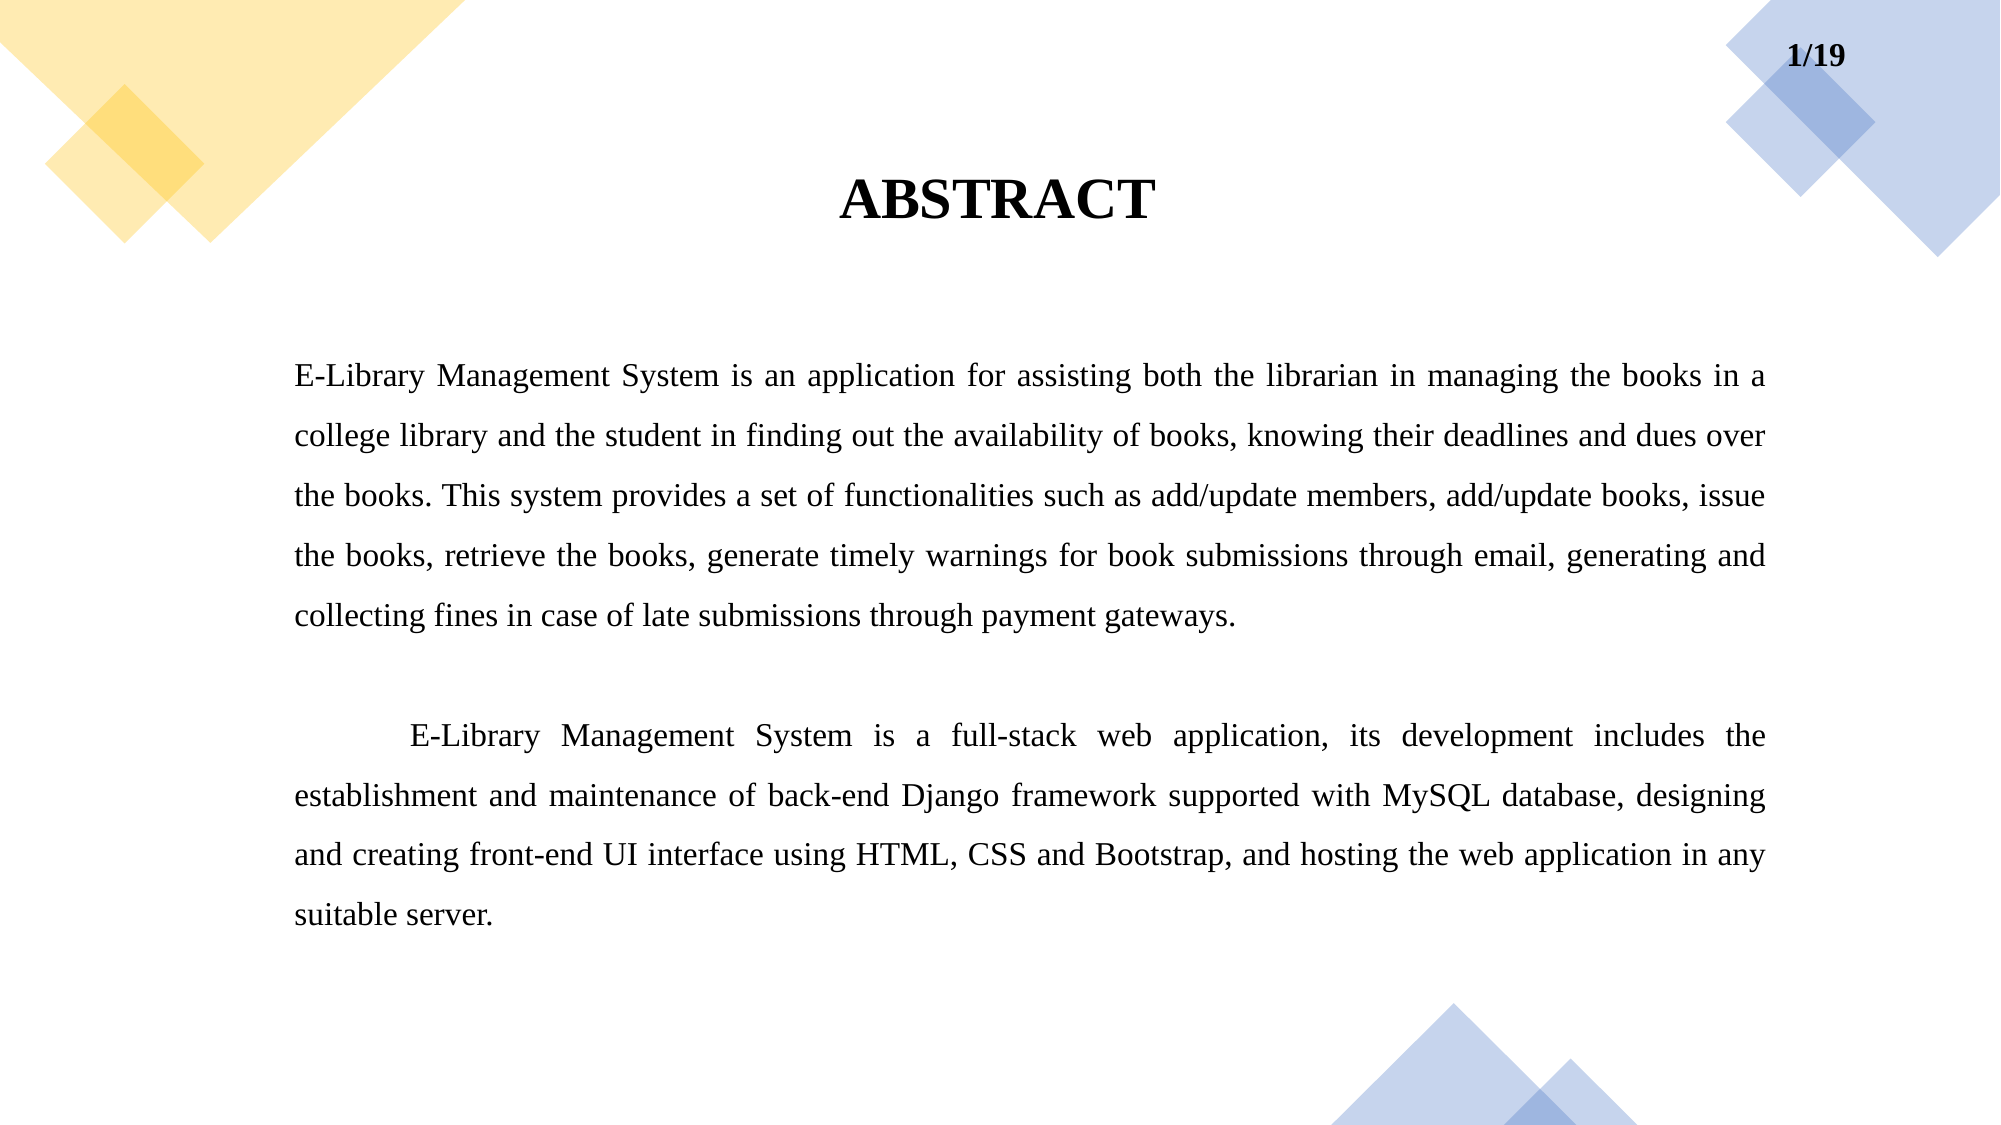

1/19

ABSTRACT
E-Library Management System is an application for assisting both the librarian in managing the books in a college library and the student in finding out the availability of books, knowing their deadlines and dues over the books. This system provides a set of functionalities such as add/update members, add/update books, issue the books, retrieve the books, generate timely warnings for book submissions through email, generating and collecting fines in case of late submissions through payment gateways.

        E-Library Management System is a full-stack web application, its development includes the establishment and maintenance of back-end Django framework supported with MySQL database, designing and creating front-end UI interface using HTML, CSS and Bootstrap, and hosting the web application in any suitable server.